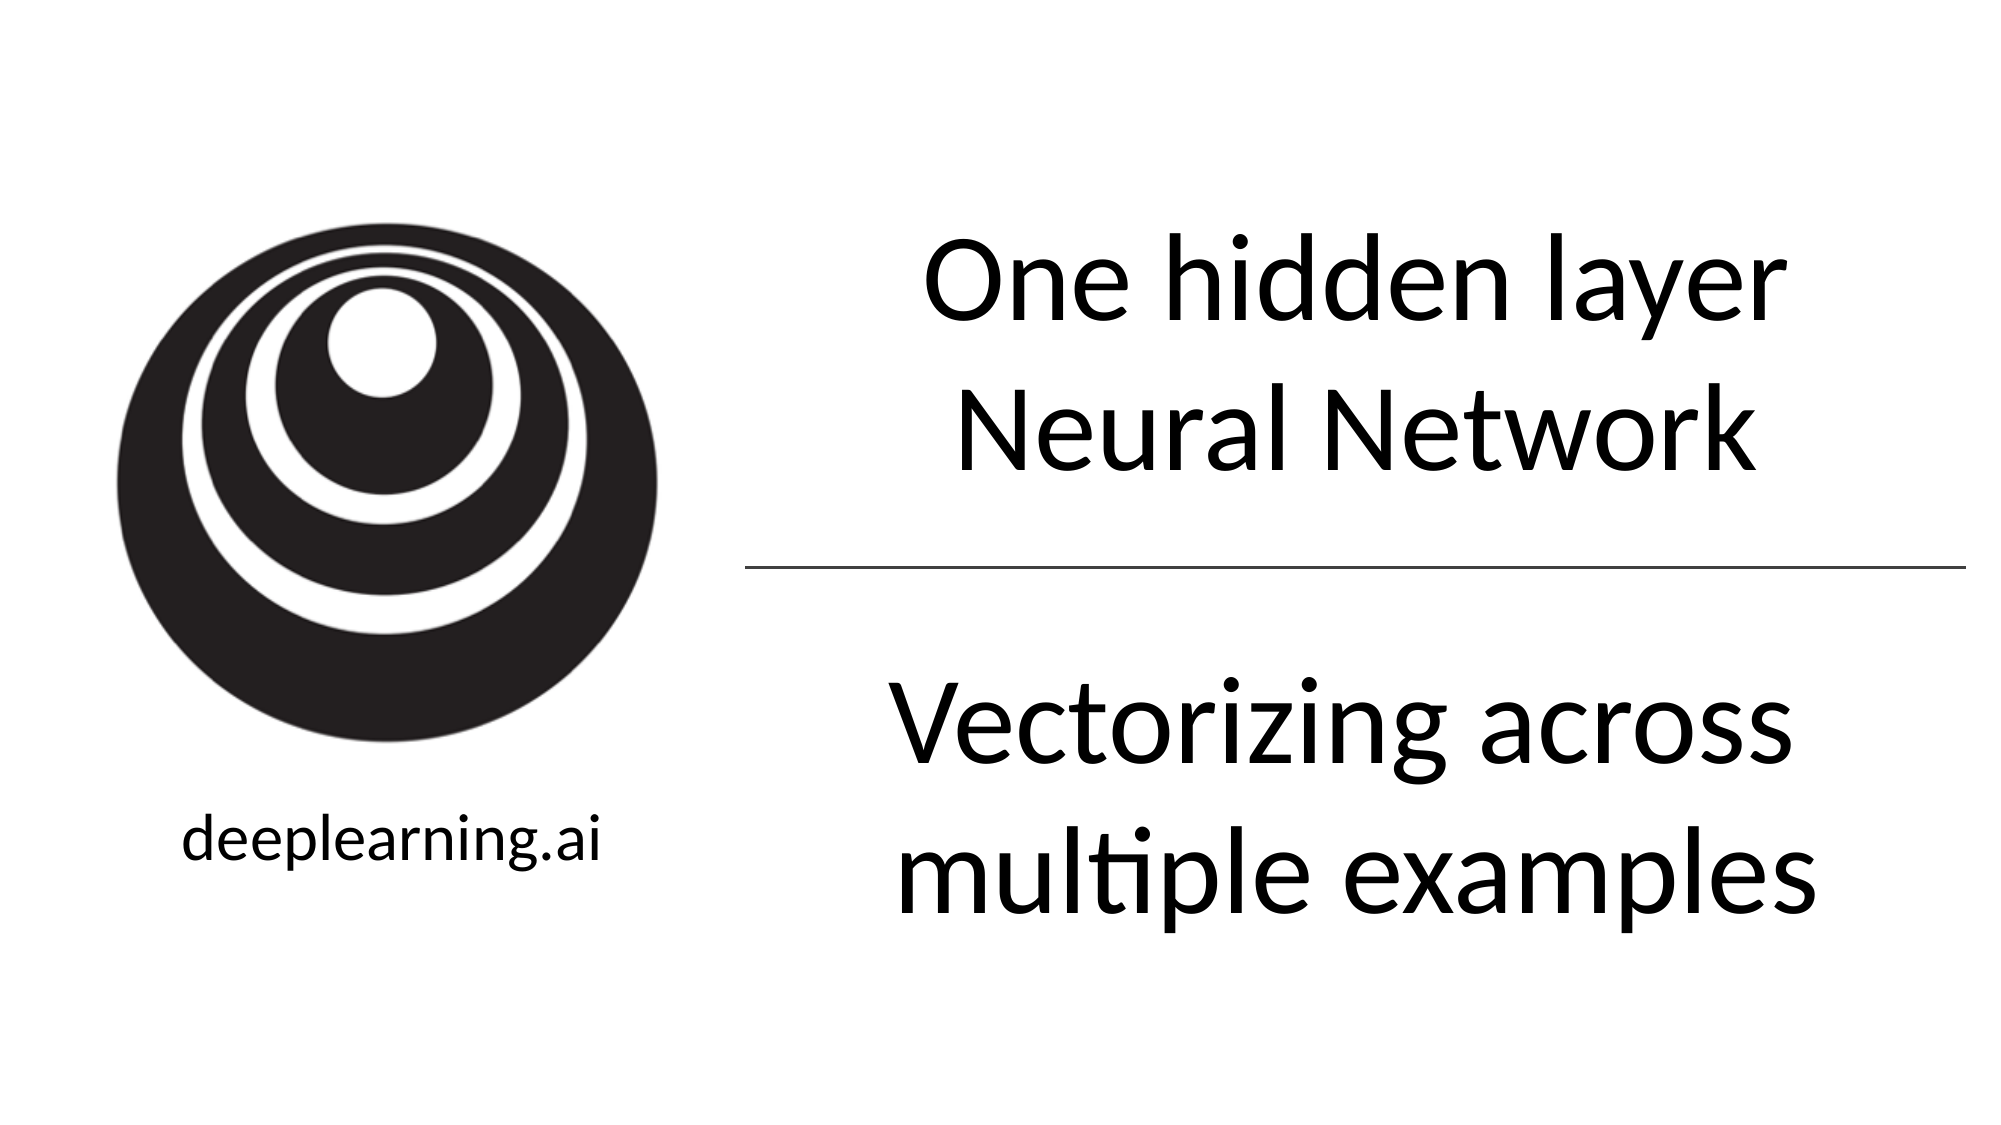

One hidden layer
Neural Network
Vectorizing across
multiple examples